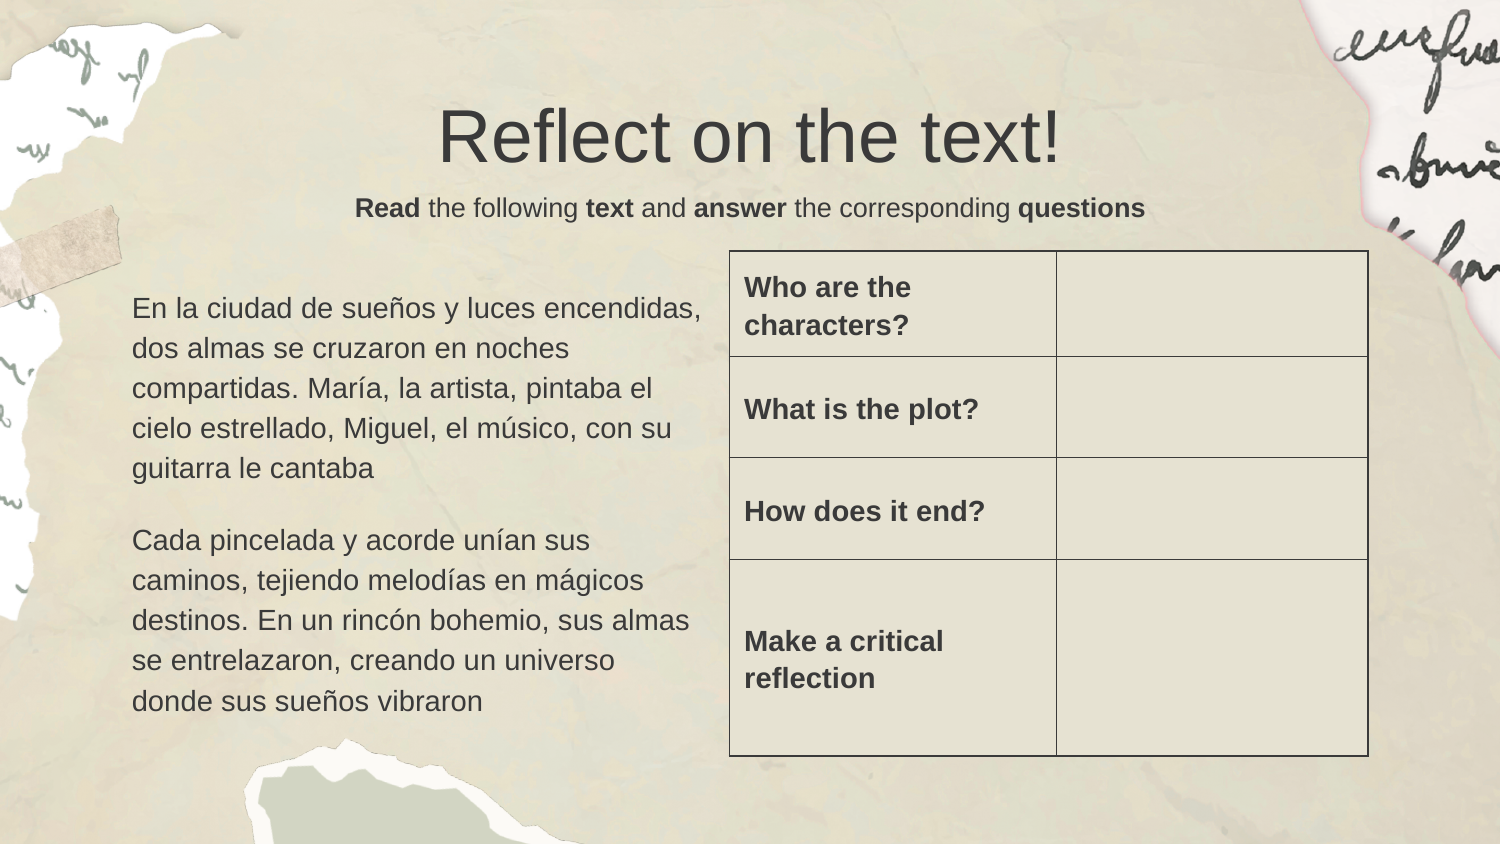

# Reflect on the text!
Read the following text and answer the corresponding questions
| Who are the characters? |  |
| --- | --- |
| What is the plot? |  |
| How does it end? |  |
| Make a critical reflection |  |
En la ciudad de sueños y luces encendidas, dos almas se cruzaron en noches compartidas. María, la artista, pintaba el cielo estrellado, Miguel, el músico, con su guitarra le cantaba
Cada pincelada y acorde unían sus caminos, tejiendo melodías en mágicos destinos. En un rincón bohemio, sus almas se entrelazaron, creando un universo donde sus sueños vibraron